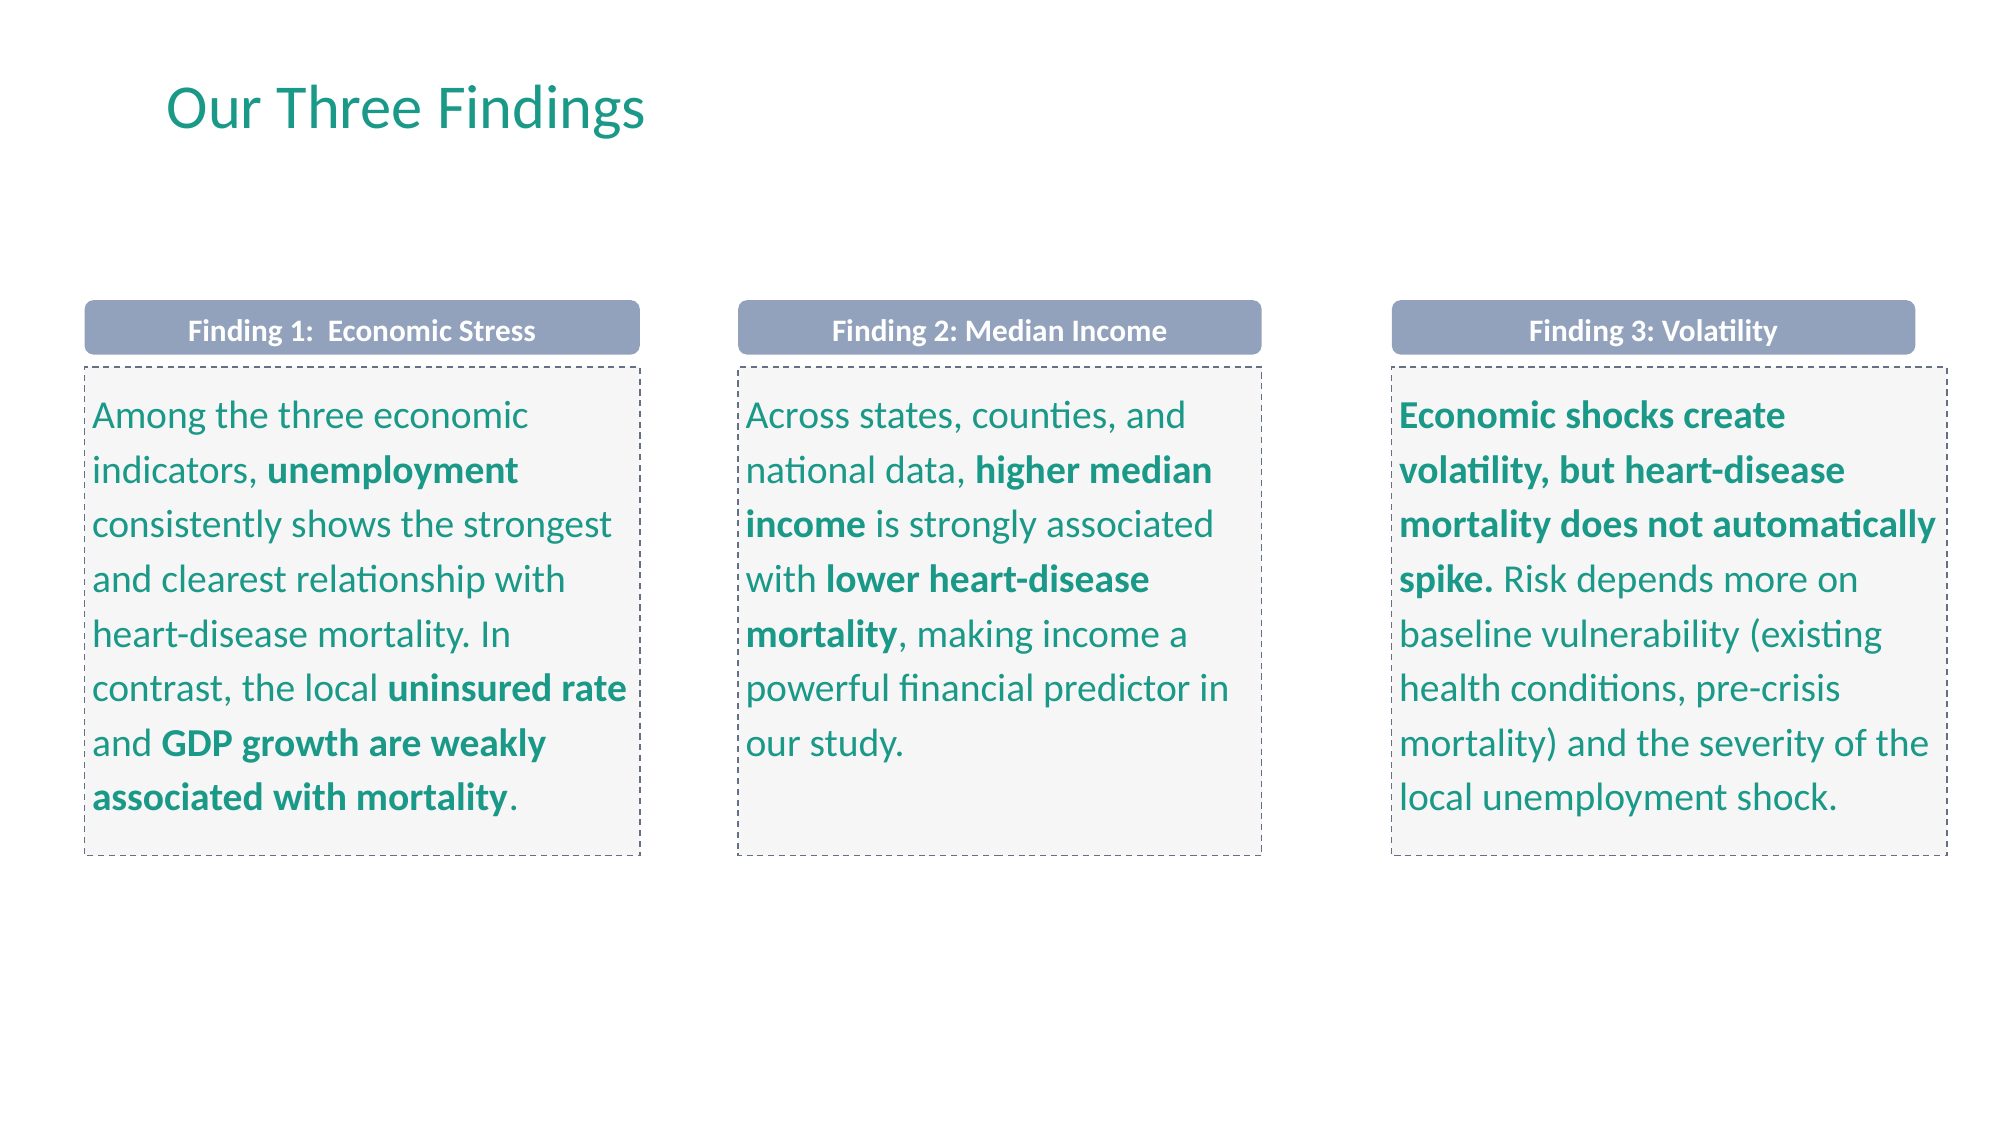

# Our Three Findings
Finding 1:  Economic Stress
Finding 2: Median Income
Finding 3: Volatility
Among the three economic indicators, unemployment consistently shows the strongest and clearest relationship with heart-disease mortality. In contrast, the local uninsured rate and GDP growth are weakly associated with mortality.
Across states, counties, and national data, higher median income is strongly associated with lower heart-disease mortality, making income a powerful financial predictor in our study.
Economic shocks create volatility, but heart-disease mortality does not automatically spike. Risk depends more on baseline vulnerability (existing health conditions, pre-crisis mortality) and the severity of the local unemployment shock.